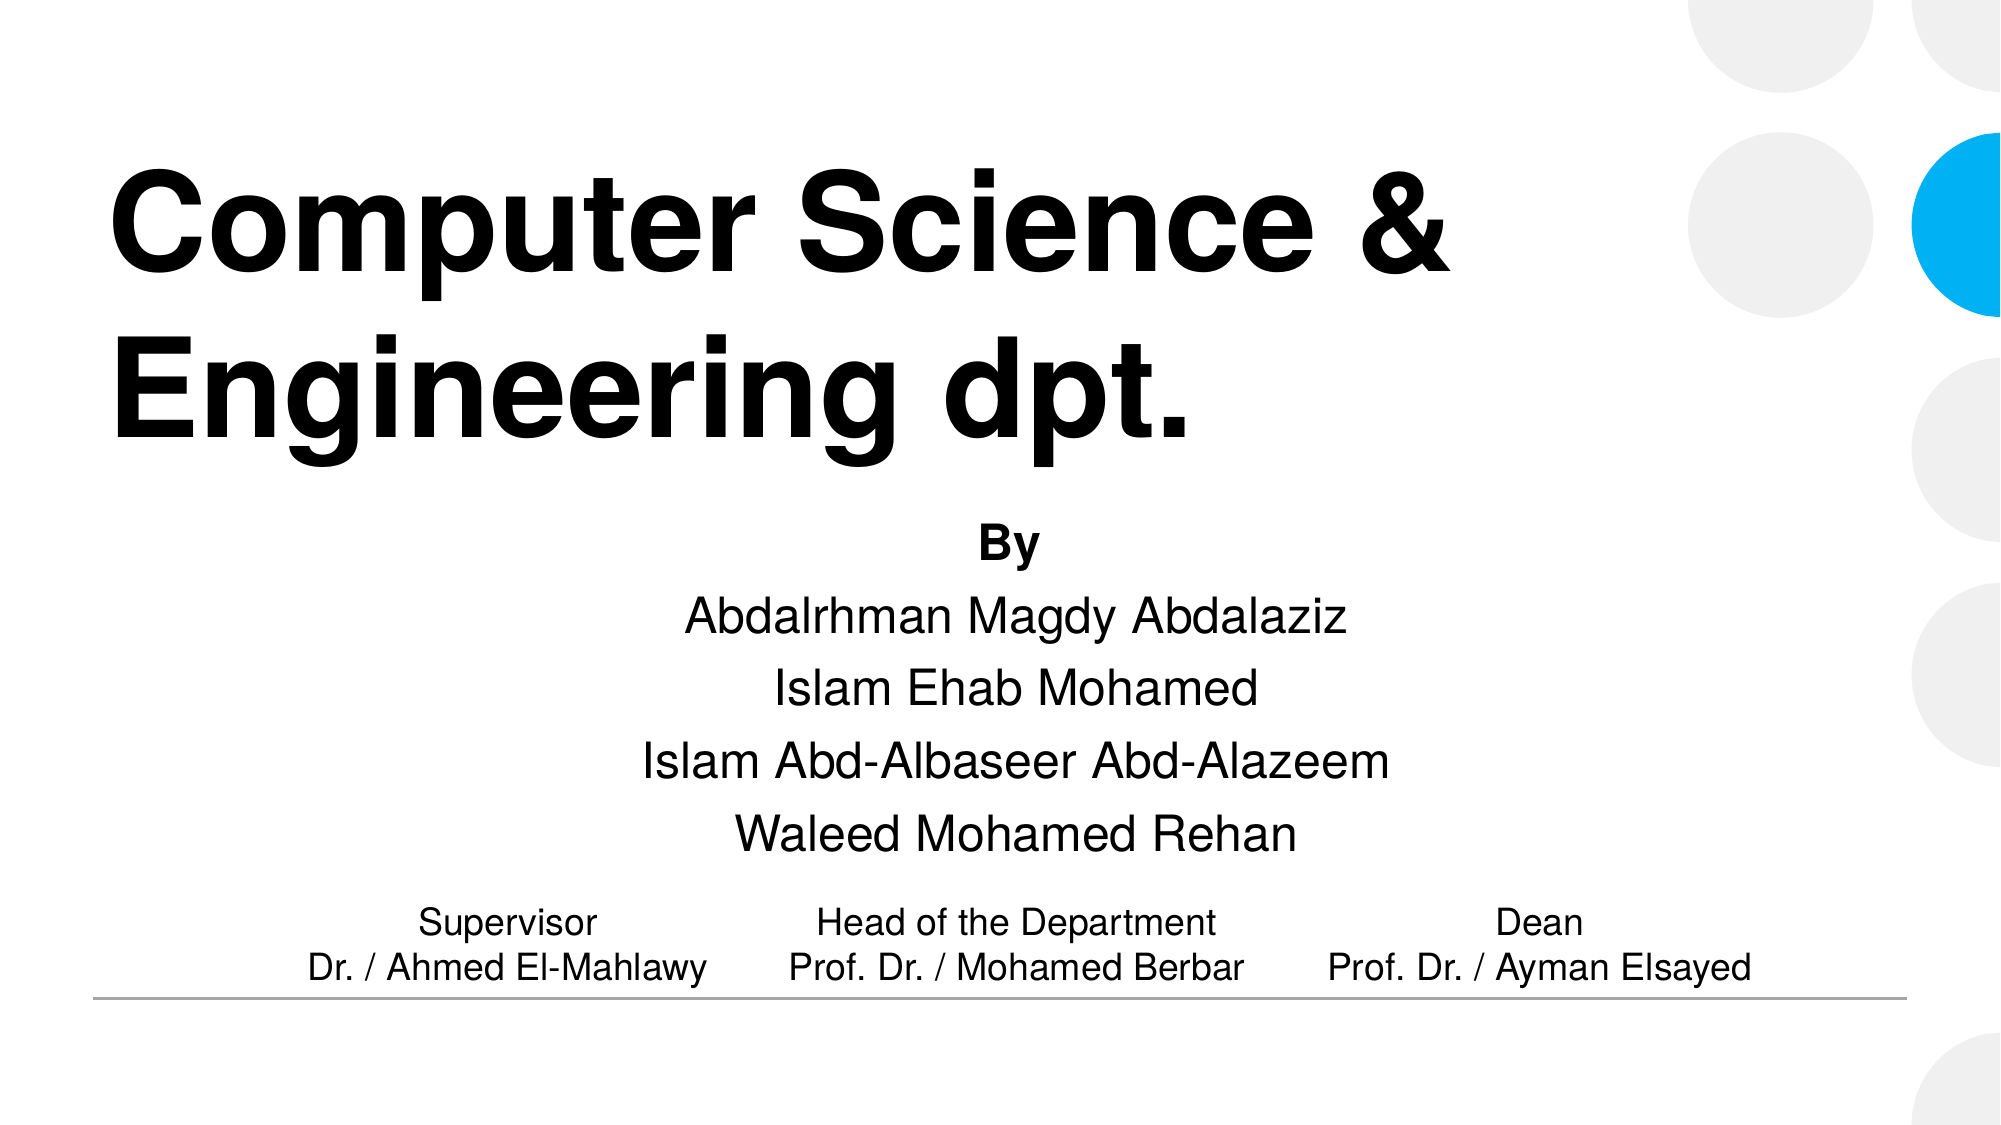

# Computer Science & Engineering dpt.
By
Abdalrhman Magdy Abdalaziz
Islam Ehab Mohamed
Islam Abd-Albaseer Abd-Alazeem
Waleed Mohamed Rehan
Supervisor
Dr. / Ahmed El-Mahlawy
Head of the Department
Prof. Dr. / Mohamed Berbar
Dean
Prof. Dr. / Ayman Elsayed